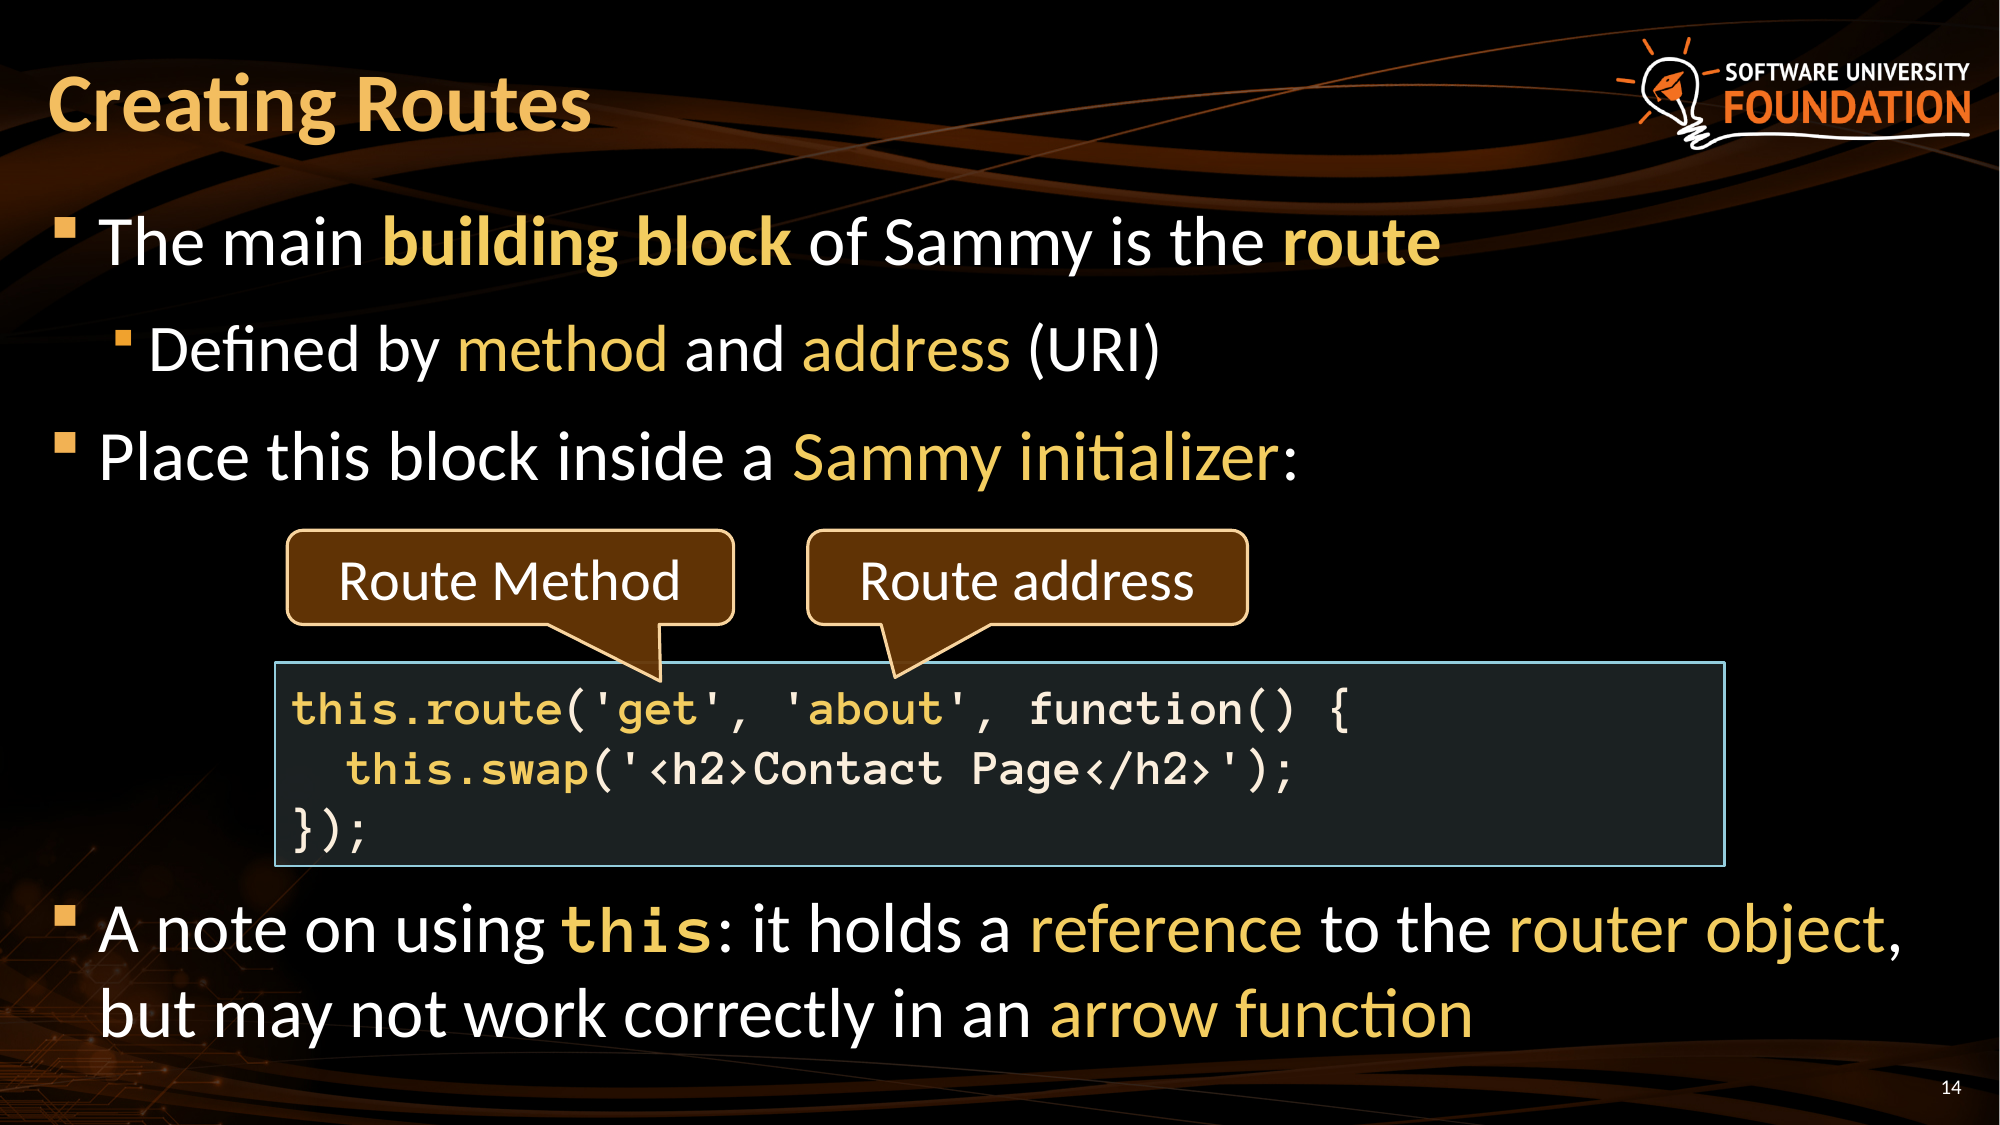

Creating Routes
The main building block of Sammy is the route
Defined by method and address (URI)
Place this block inside a Sammy initializer:
A note on using this: it holds a reference to the router object, but may not work correctly in an arrow function
Route Method
Route address
this.route('get', 'about', function() {
  this.swap('<h2>Contact Page</h2>');
});
14